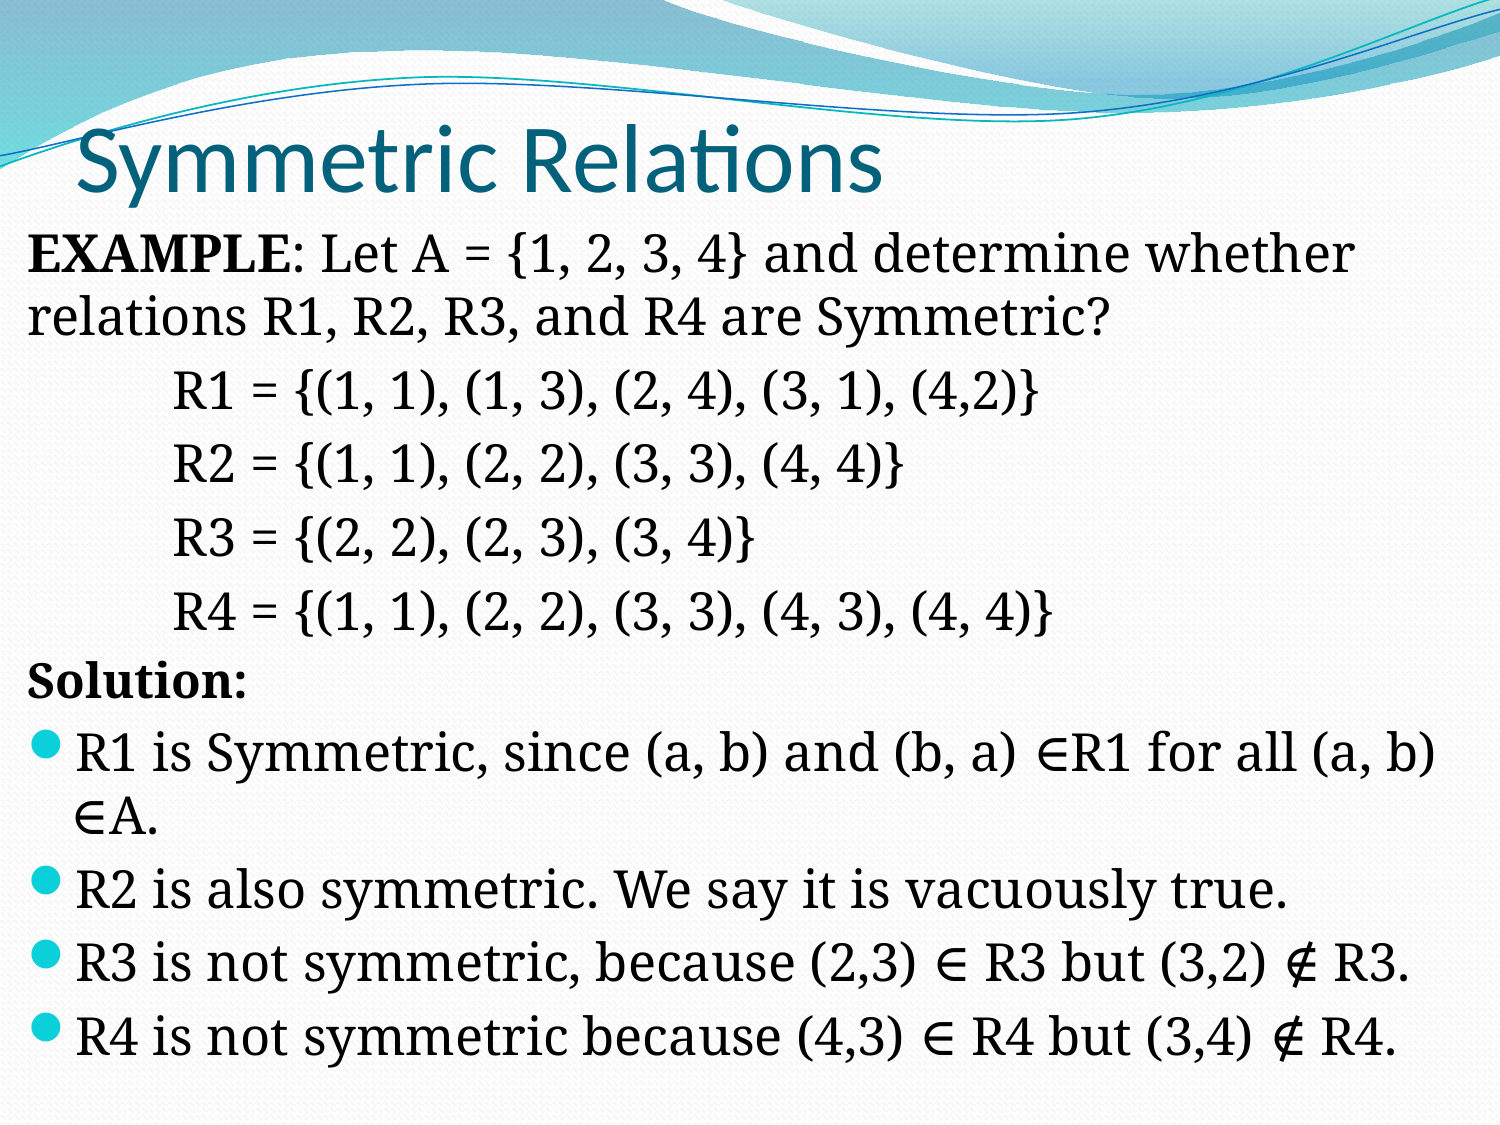

# Symmetric Relations
EXAMPLE: Let A = {1, 2, 3, 4} and determine whether relations R1, R2, R3, and R4 are Symmetric?
	R1 = {(1, 1), (1, 3), (2, 4), (3, 1), (4,2)}
	R2 = {(1, 1), (2, 2), (3, 3), (4, 4)}
	R3 = {(2, 2), (2, 3), (3, 4)}
	R4 = {(1, 1), (2, 2), (3, 3), (4, 3), (4, 4)}
Solution:
R1 is Symmetric, since (a, b) and (b, a) ∈R1 for all (a, b) ∈A.
R2 is also symmetric. We say it is vacuously true.
R3 is not symmetric, because (2,3) ∈ R3 but (3,2) ∉ R3.
R4 is not symmetric because (4,3) ∈ R4 but (3,4) ∉ R4.